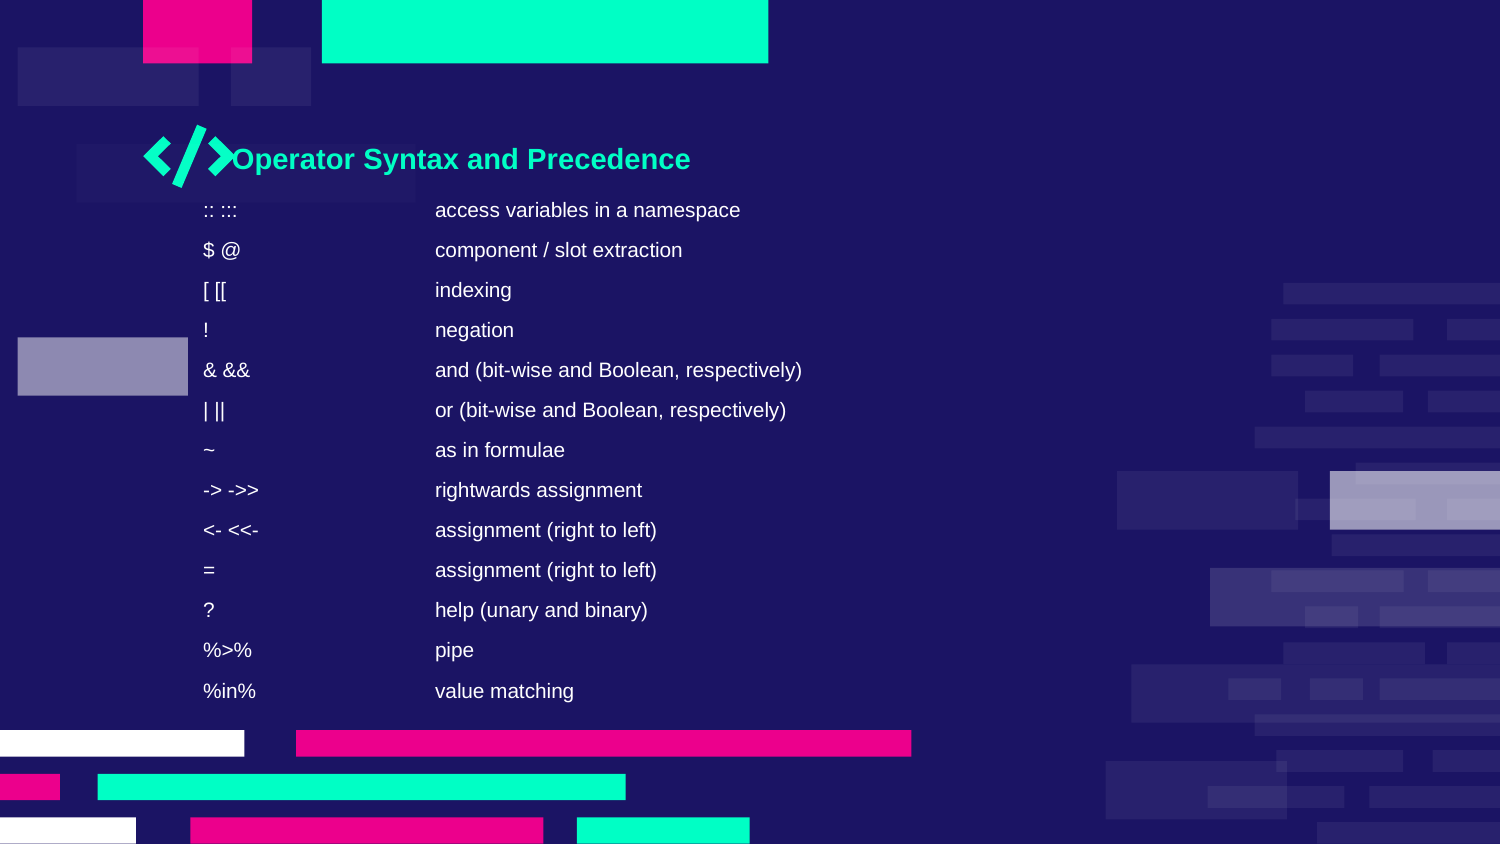

Operator Syntax and Precedence
| :: ::: | access variables in a namespace |
| --- | --- |
| $ @ | component / slot extraction |
| [ [[ | indexing |
| ! | negation |
| & && | and (bit-wise and Boolean, respectively) |
| | || | or (bit-wise and Boolean, respectively) |
| ~ | as in formulae |
| -> ->> | rightwards assignment |
| <- <<- | assignment (right to left) |
| = | assignment (right to left) |
| ? | help (unary and binary) |
| %>% | pipe |
| %in% | value matching |